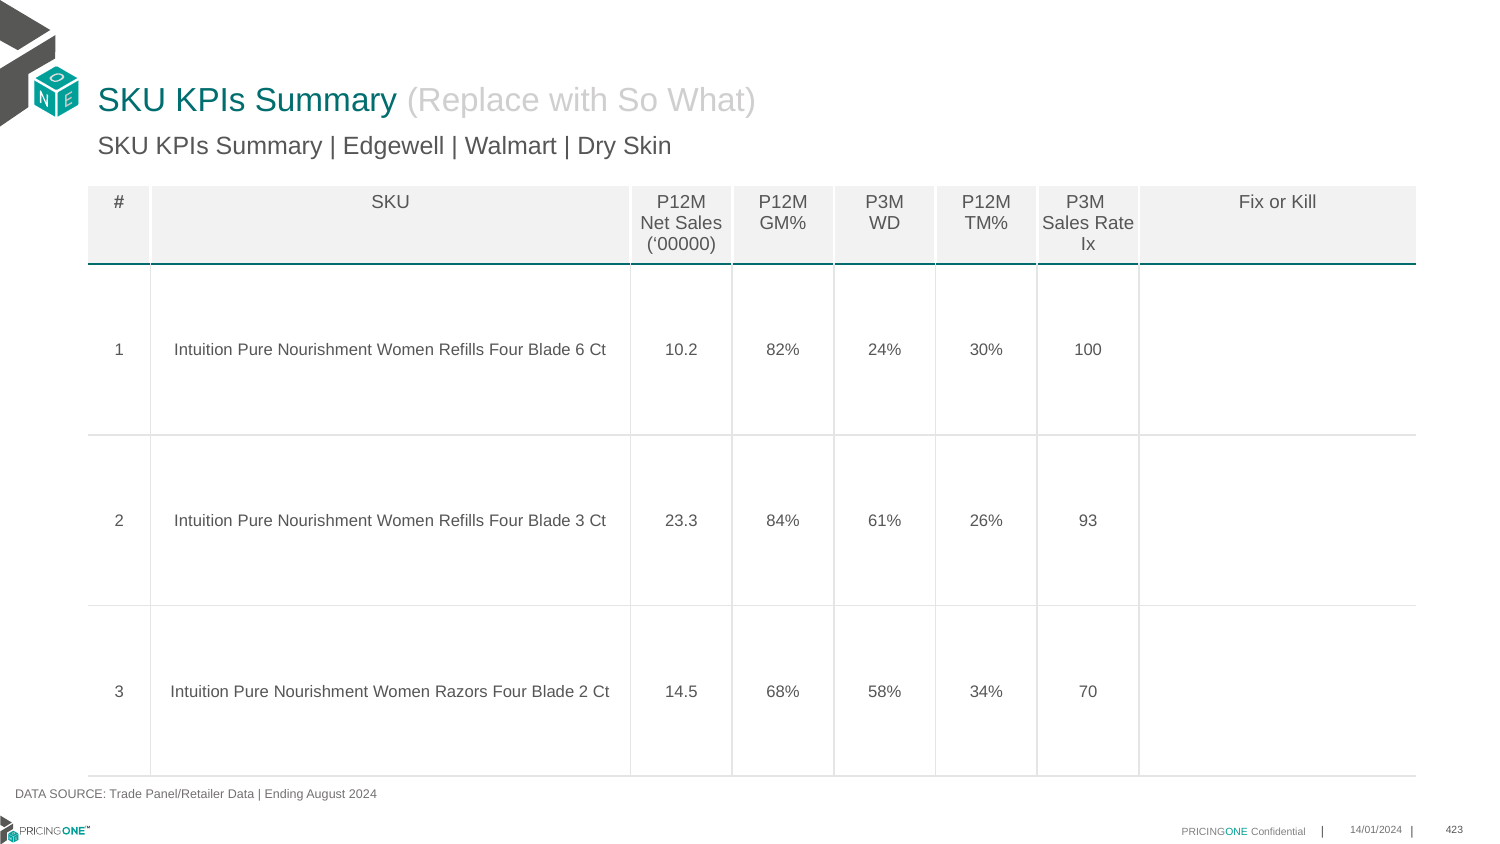

# SKU KPIs Summary (Replace with So What)
SKU KPIs Summary | Edgewell | Walmart | Dry Skin
| # | SKU | P12M Net Sales (‘00000) | P12M GM% | P3M WD | P12M TM% | P3M Sales Rate Ix | Fix or Kill |
| --- | --- | --- | --- | --- | --- | --- | --- |
| 1 | Intuition Pure Nourishment Women Refills Four Blade 6 Ct | 10.2 | 82% | 24% | 30% | 100 |  |
| 2 | Intuition Pure Nourishment Women Refills Four Blade 3 Ct | 23.3 | 84% | 61% | 26% | 93 |  |
| 3 | Intuition Pure Nourishment Women Razors Four Blade 2 Ct | 14.5 | 68% | 58% | 34% | 70 |  |
DATA SOURCE: Trade Panel/Retailer Data | Ending August 2024

14/01/2024
423